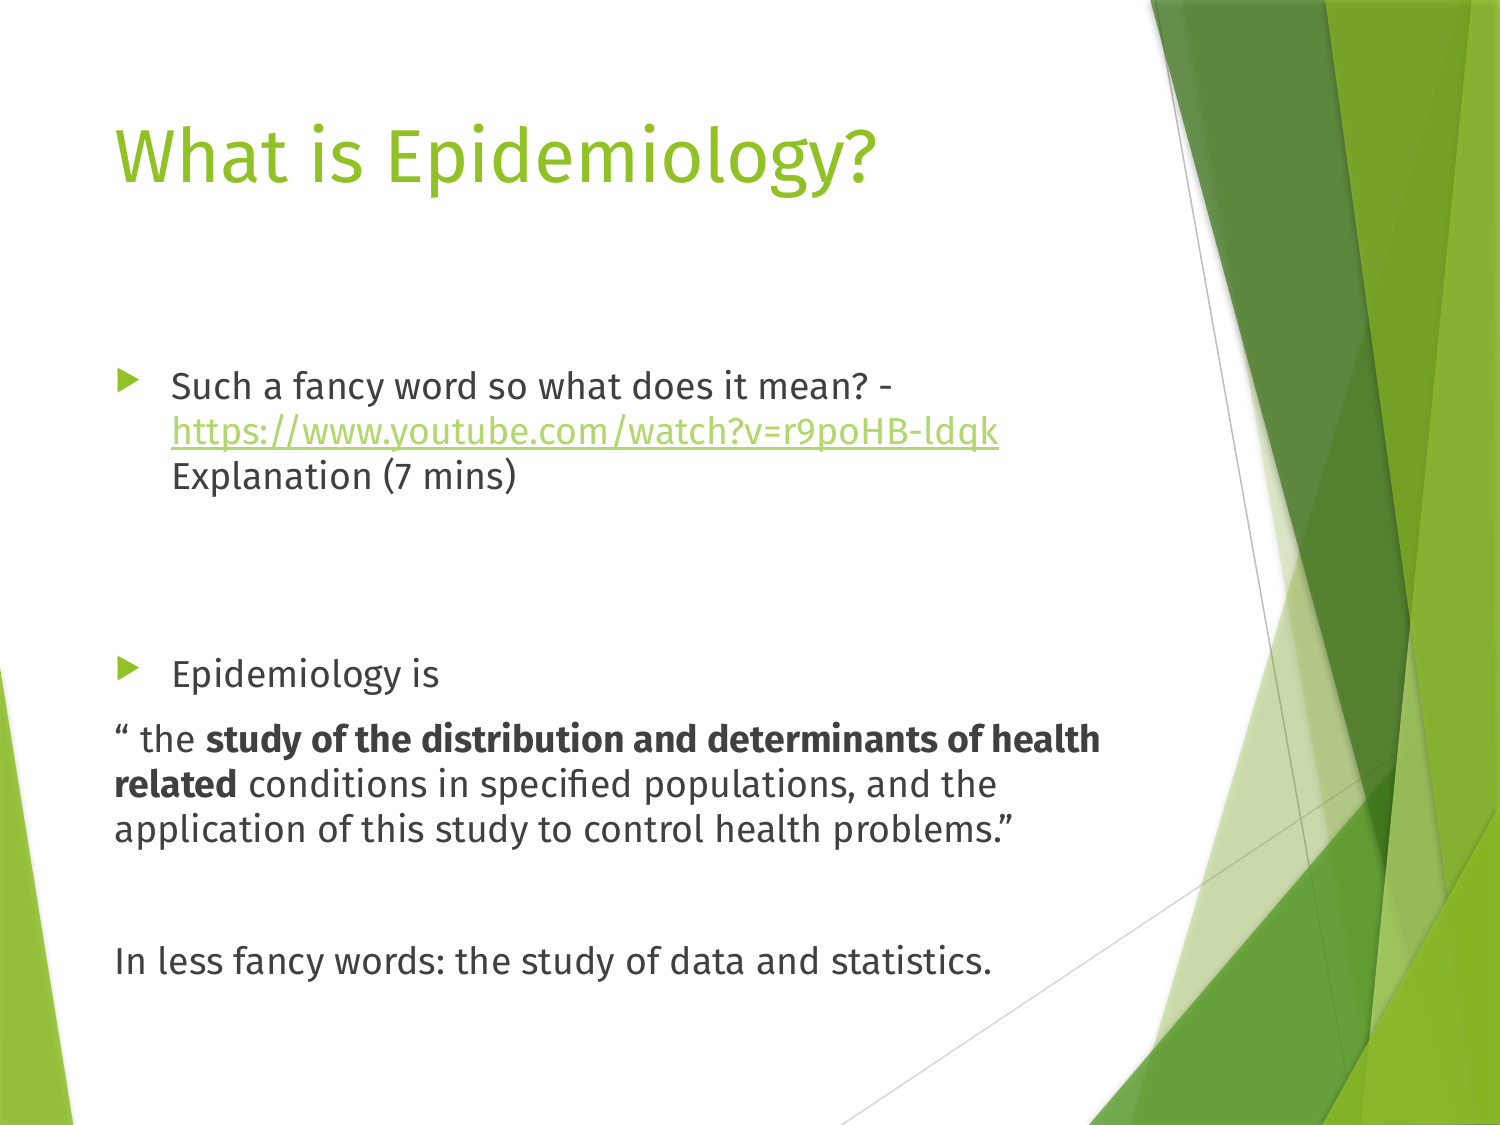

# What is Epidemiology?
Such a fancy word so what does it mean? - https://www.youtube.com/watch?v=r9poHB-ldqk Explanation (7 mins)

Epidemiology is
“ the study of the distribution and determinants of health related conditions in specified populations, and the application of this study to control health problems.”

In less fancy words: the study of data and statistics.